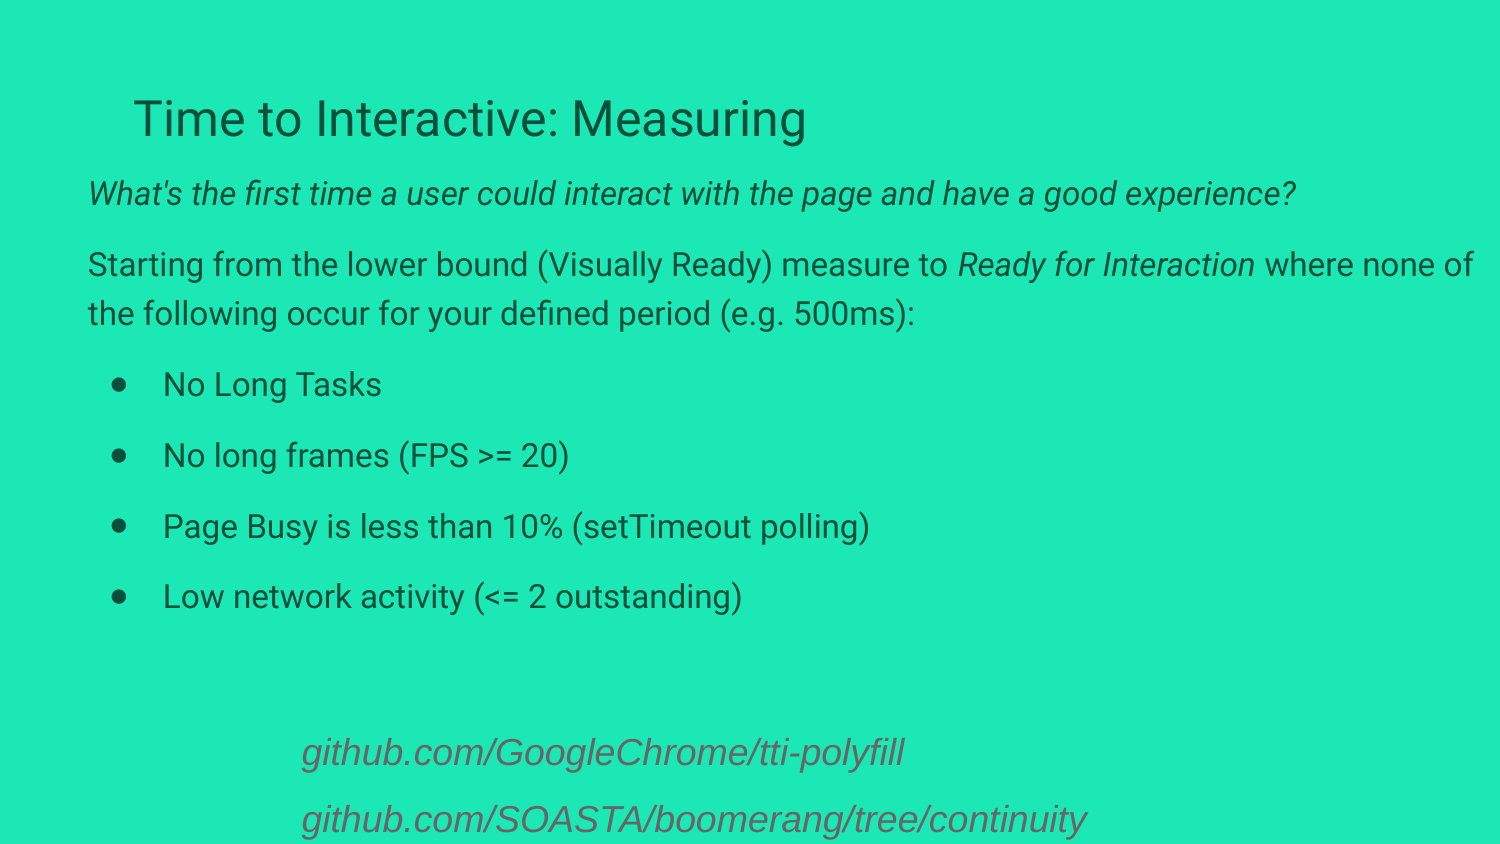

# Time to Interactive: Measuring
What's the first time a user could interact with the page and have a good experience?
Starting from the lower bound (Visually Ready) measure to Ready for Interaction where none of the following occur for your defined period (e.g. 500ms):
No Long Tasks
No long frames (FPS >= 20)
Page Busy is less than 10% (setTimeout polling)
Low network activity (<= 2 outstanding)
github.com/GoogleChrome/tti-polyfill
github.com/SOASTA/boomerang/tree/continuity